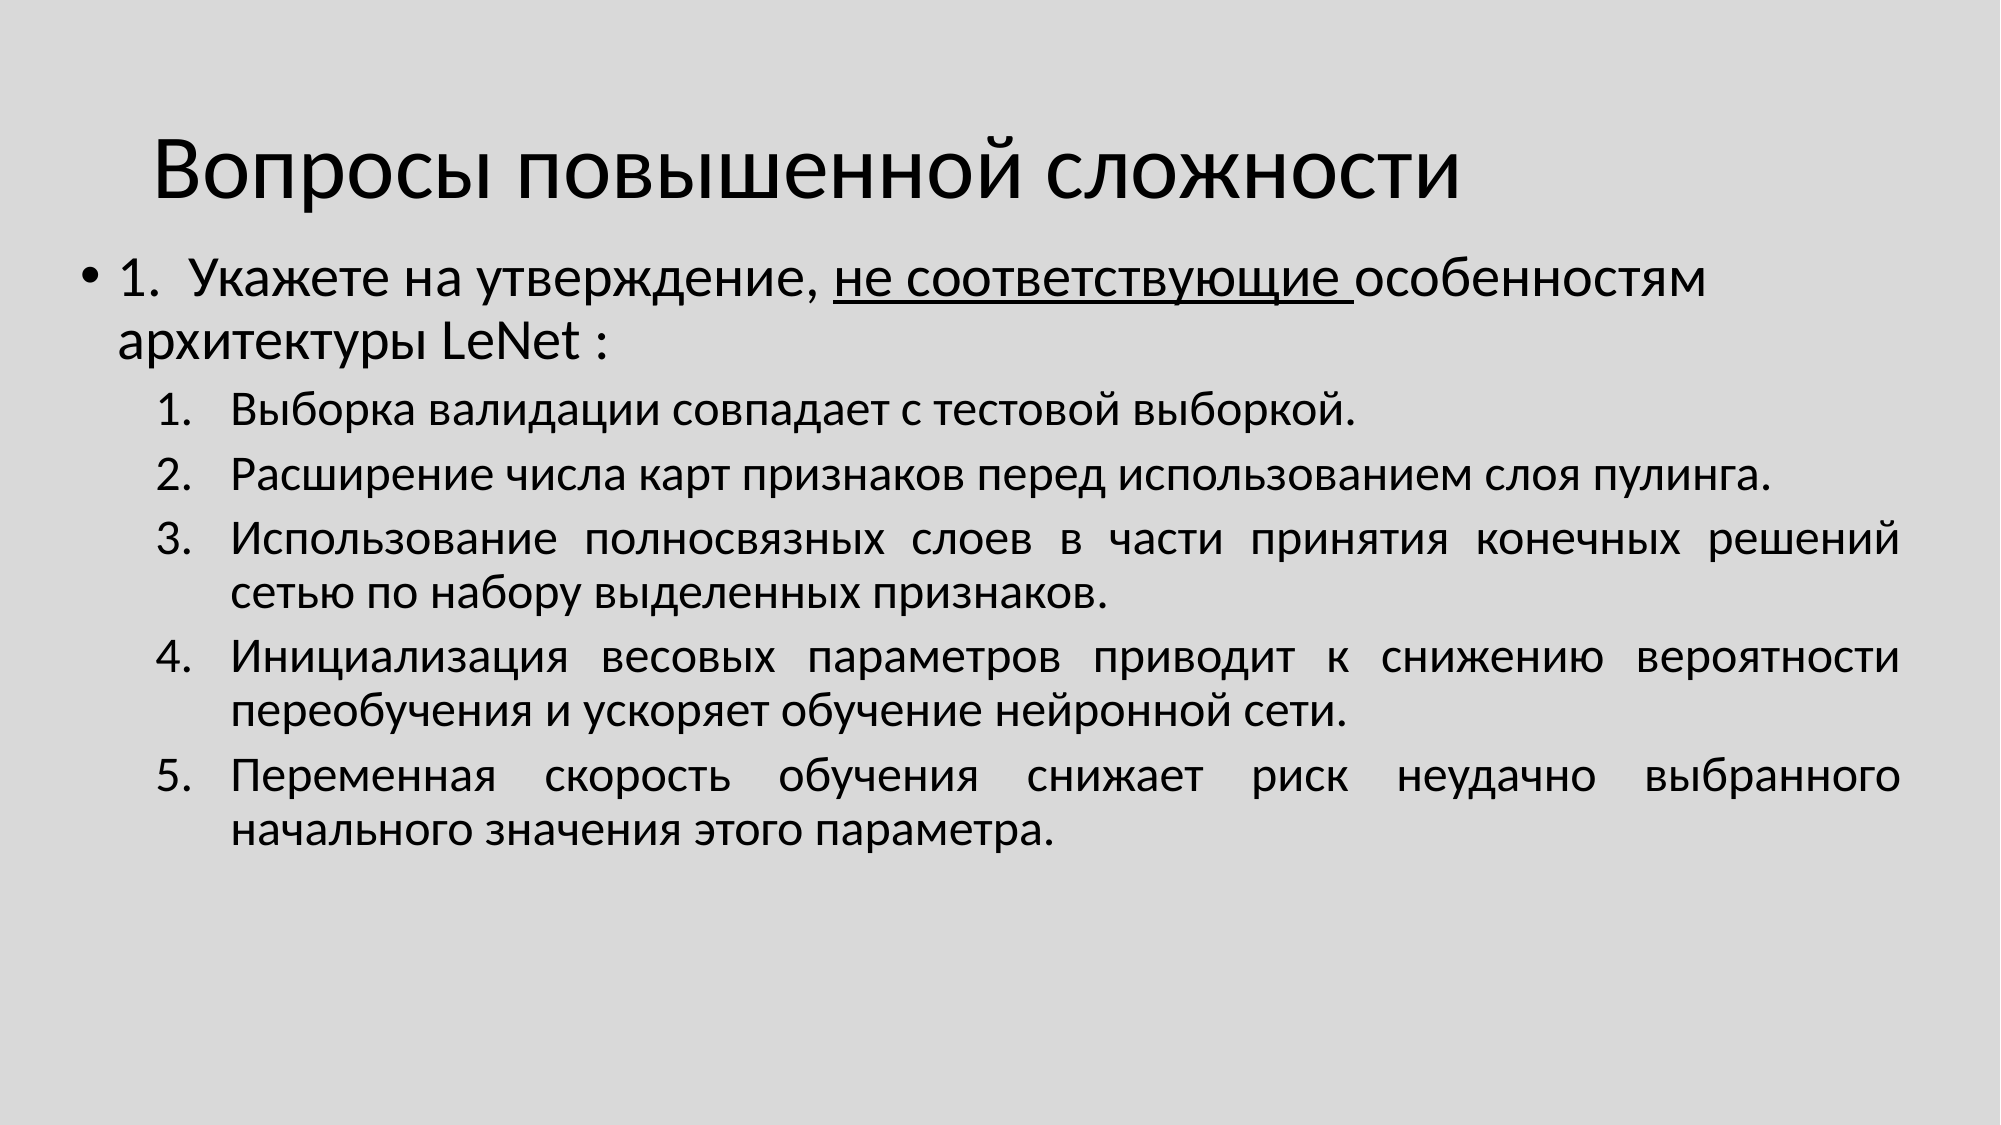

# Вопросы повышенной сложности
1.  Укажете на утверждение, не соответствующие особенностям архитектуры LeNet :
Выборка валидации совпадает с тестовой выборкой.
Расширение числа карт признаков перед использованием слоя пулинга.
Использование полносвязных слоев в части принятия конечных решений сетью по набору выделенных признаков.
Инициализация весовых параметров приводит к снижению вероятности переобучения и ускоряет обучение нейронной сети.
Переменная скорость обучения снижает риск неудачно выбранного начального значения этого параметра.